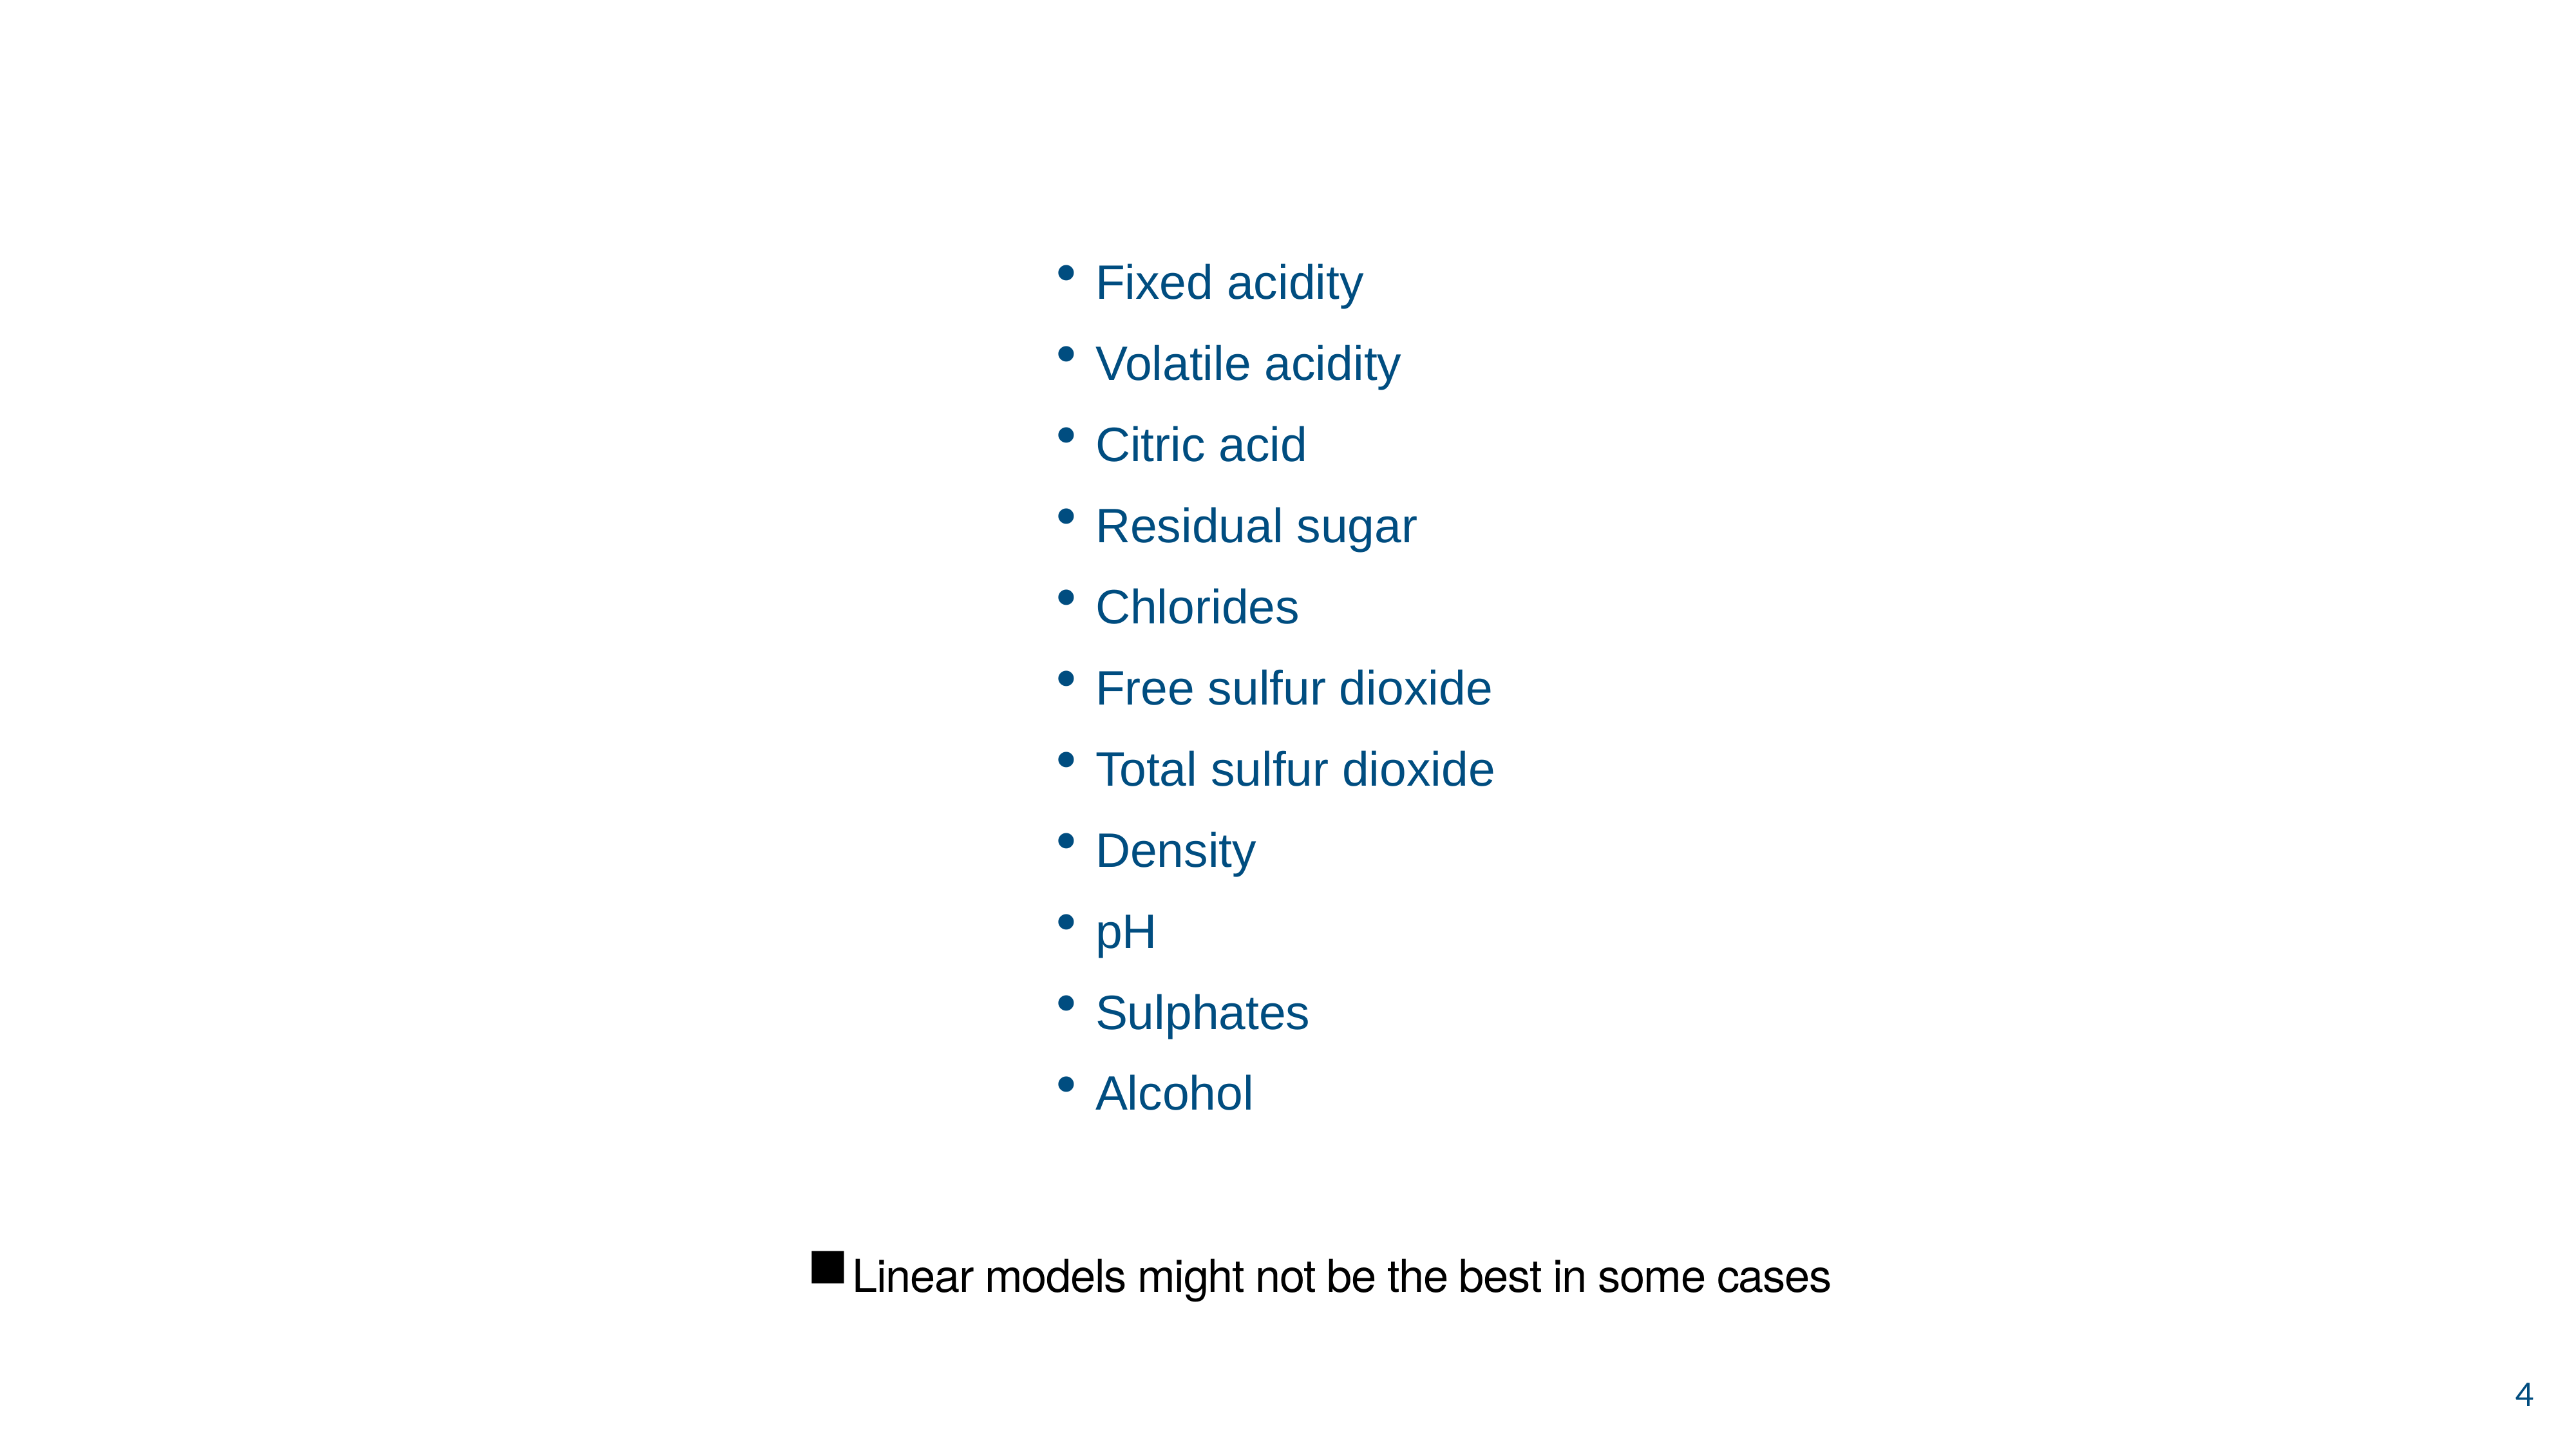

Fixed acidity
Volatile acidity
Citric acid
Residual sugar
Chlorides
Free sulfur dioxide
Total sulfur dioxide
Density
pH
Sulphates
Alcohol
Linear models might not be the best in some cases
4